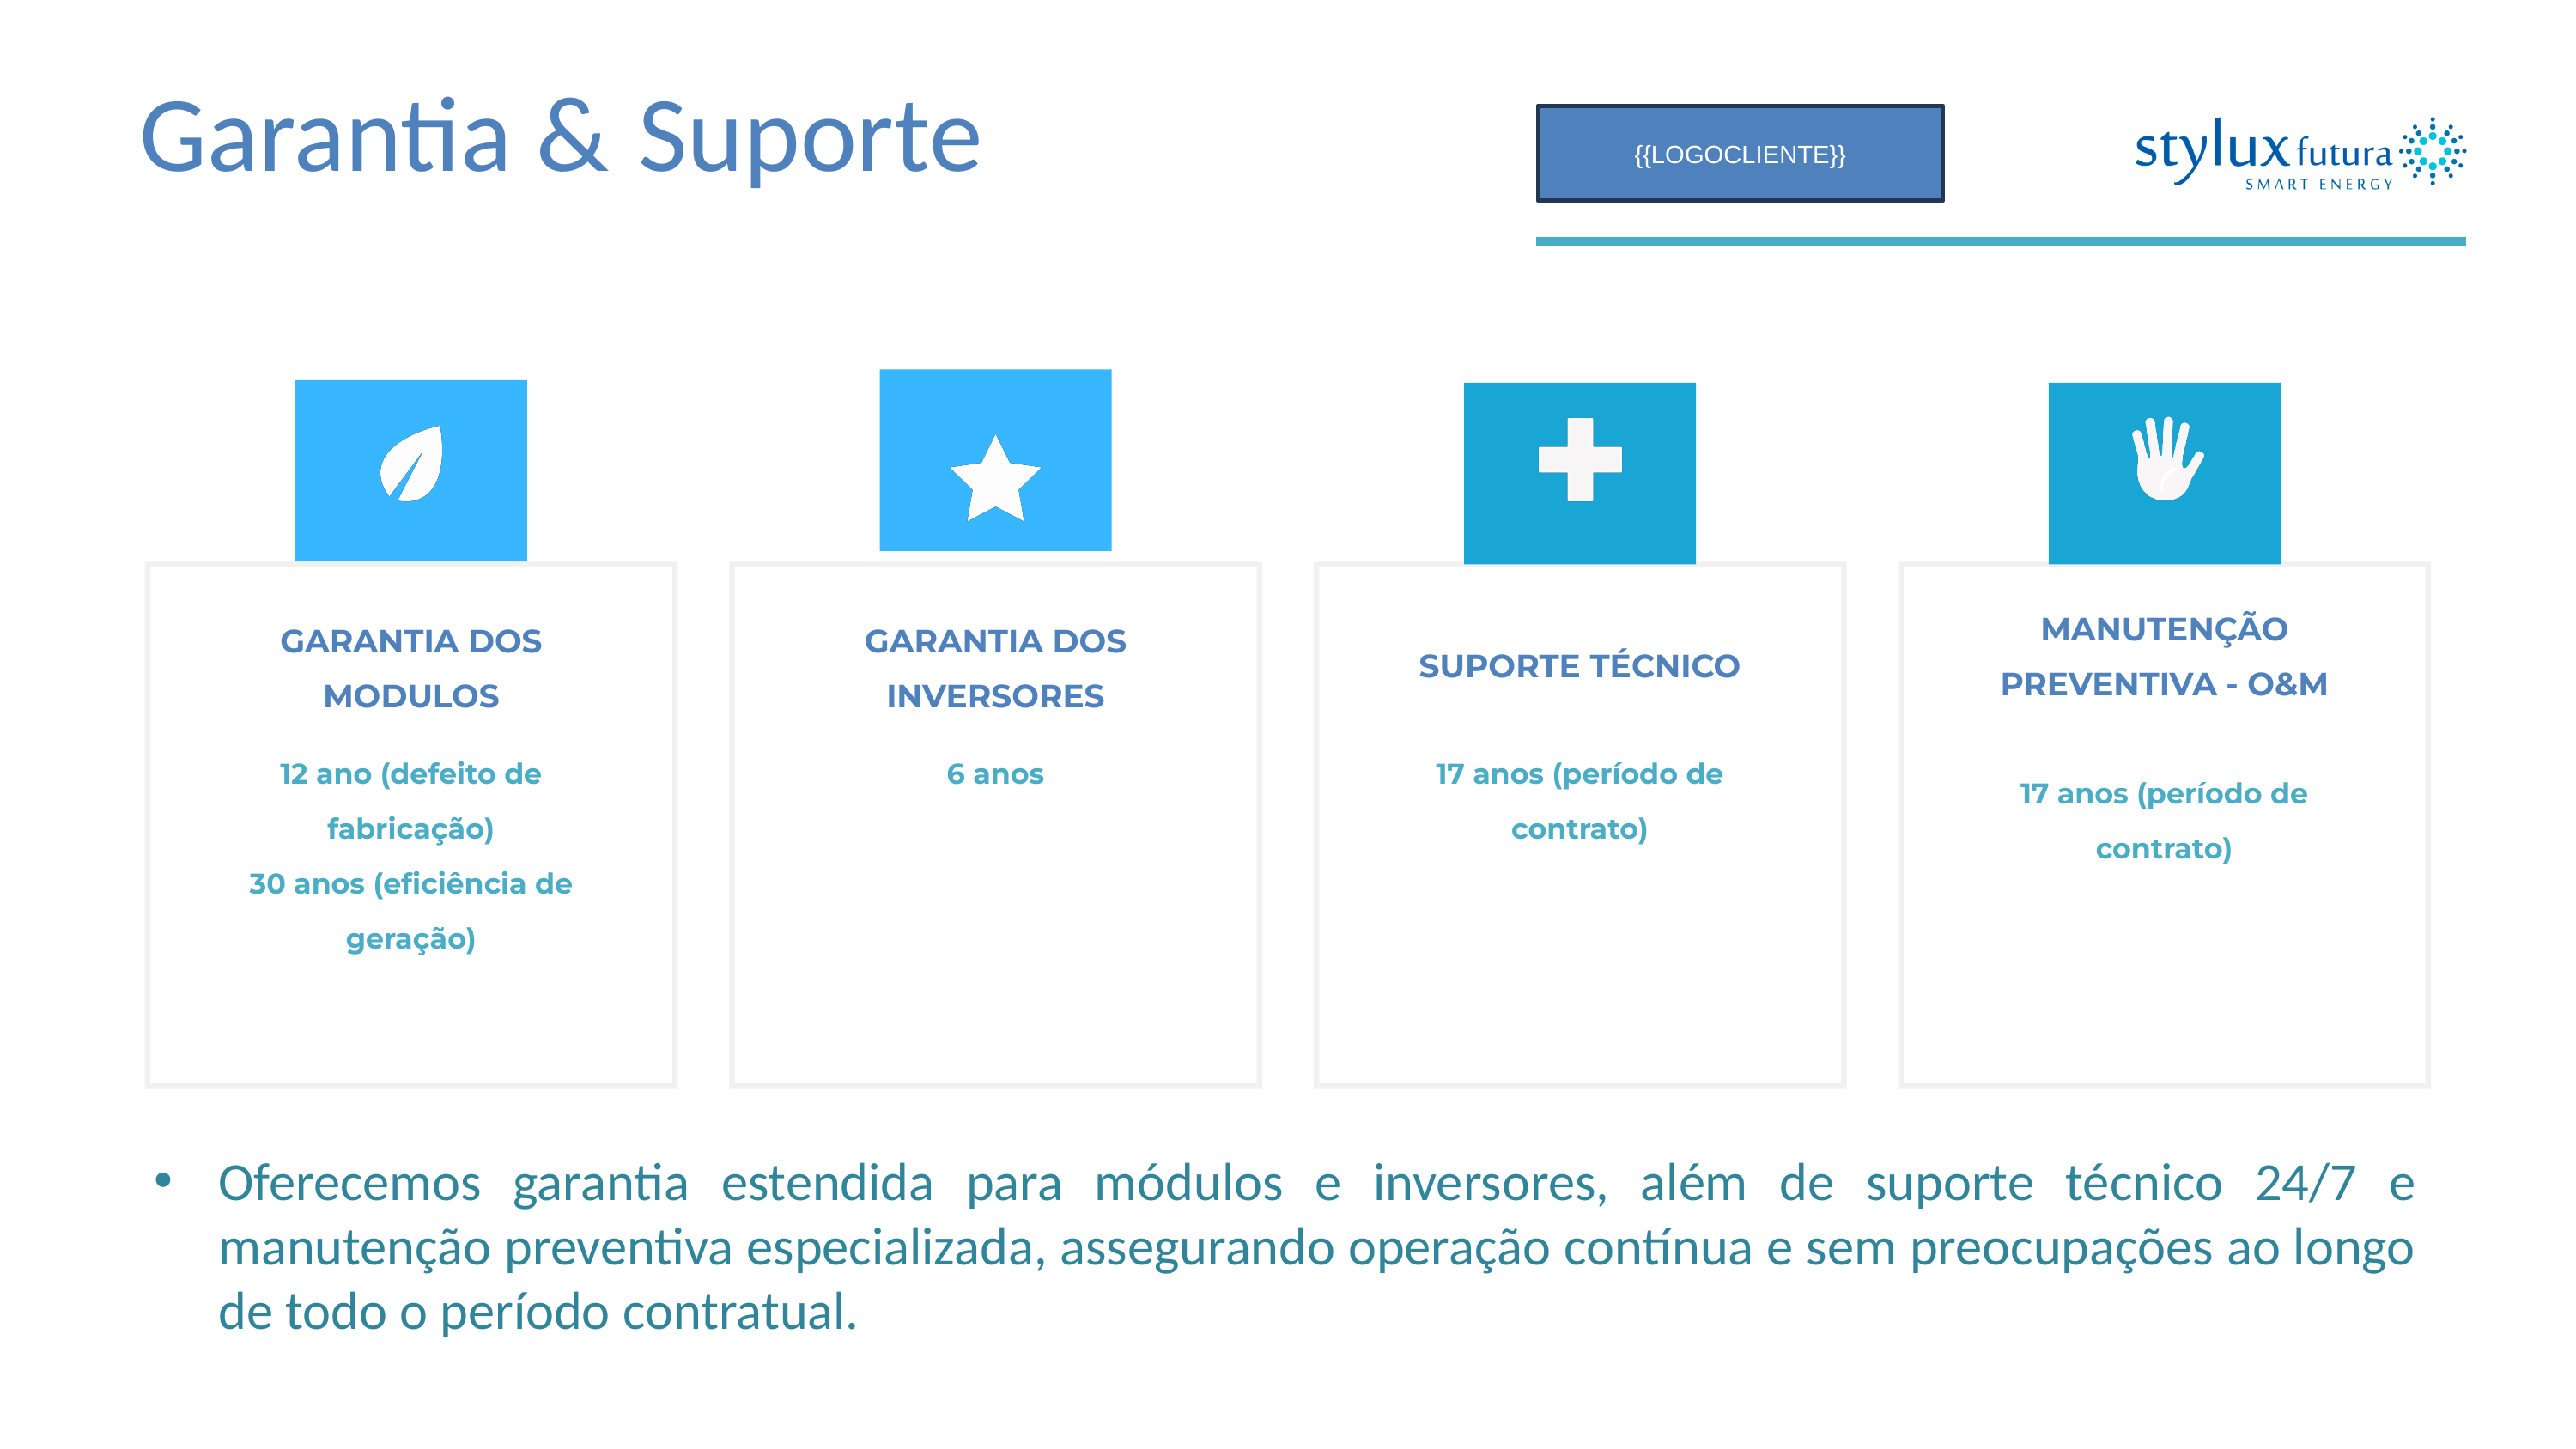

Garantia & Suporte
{{LOGOCLIENTE}}

MANUTENÇÃO PREVENTIVA - O&M
GARANTIA DOS MODULOS
GARANTIA DOS INVERSORES
SUPORTE TÉCNICO
12 ano (defeito de fabricação)
30 anos (eficiência de geração)
6 anos
17 anos (período de contrato)
17 anos (período de contrato)
Oferecemos garantia estendida para módulos e inversores, além de suporte técnico 24/7 e manutenção preventiva especializada, assegurando operação contínua e sem preocupações ao longo de todo o período contratual.